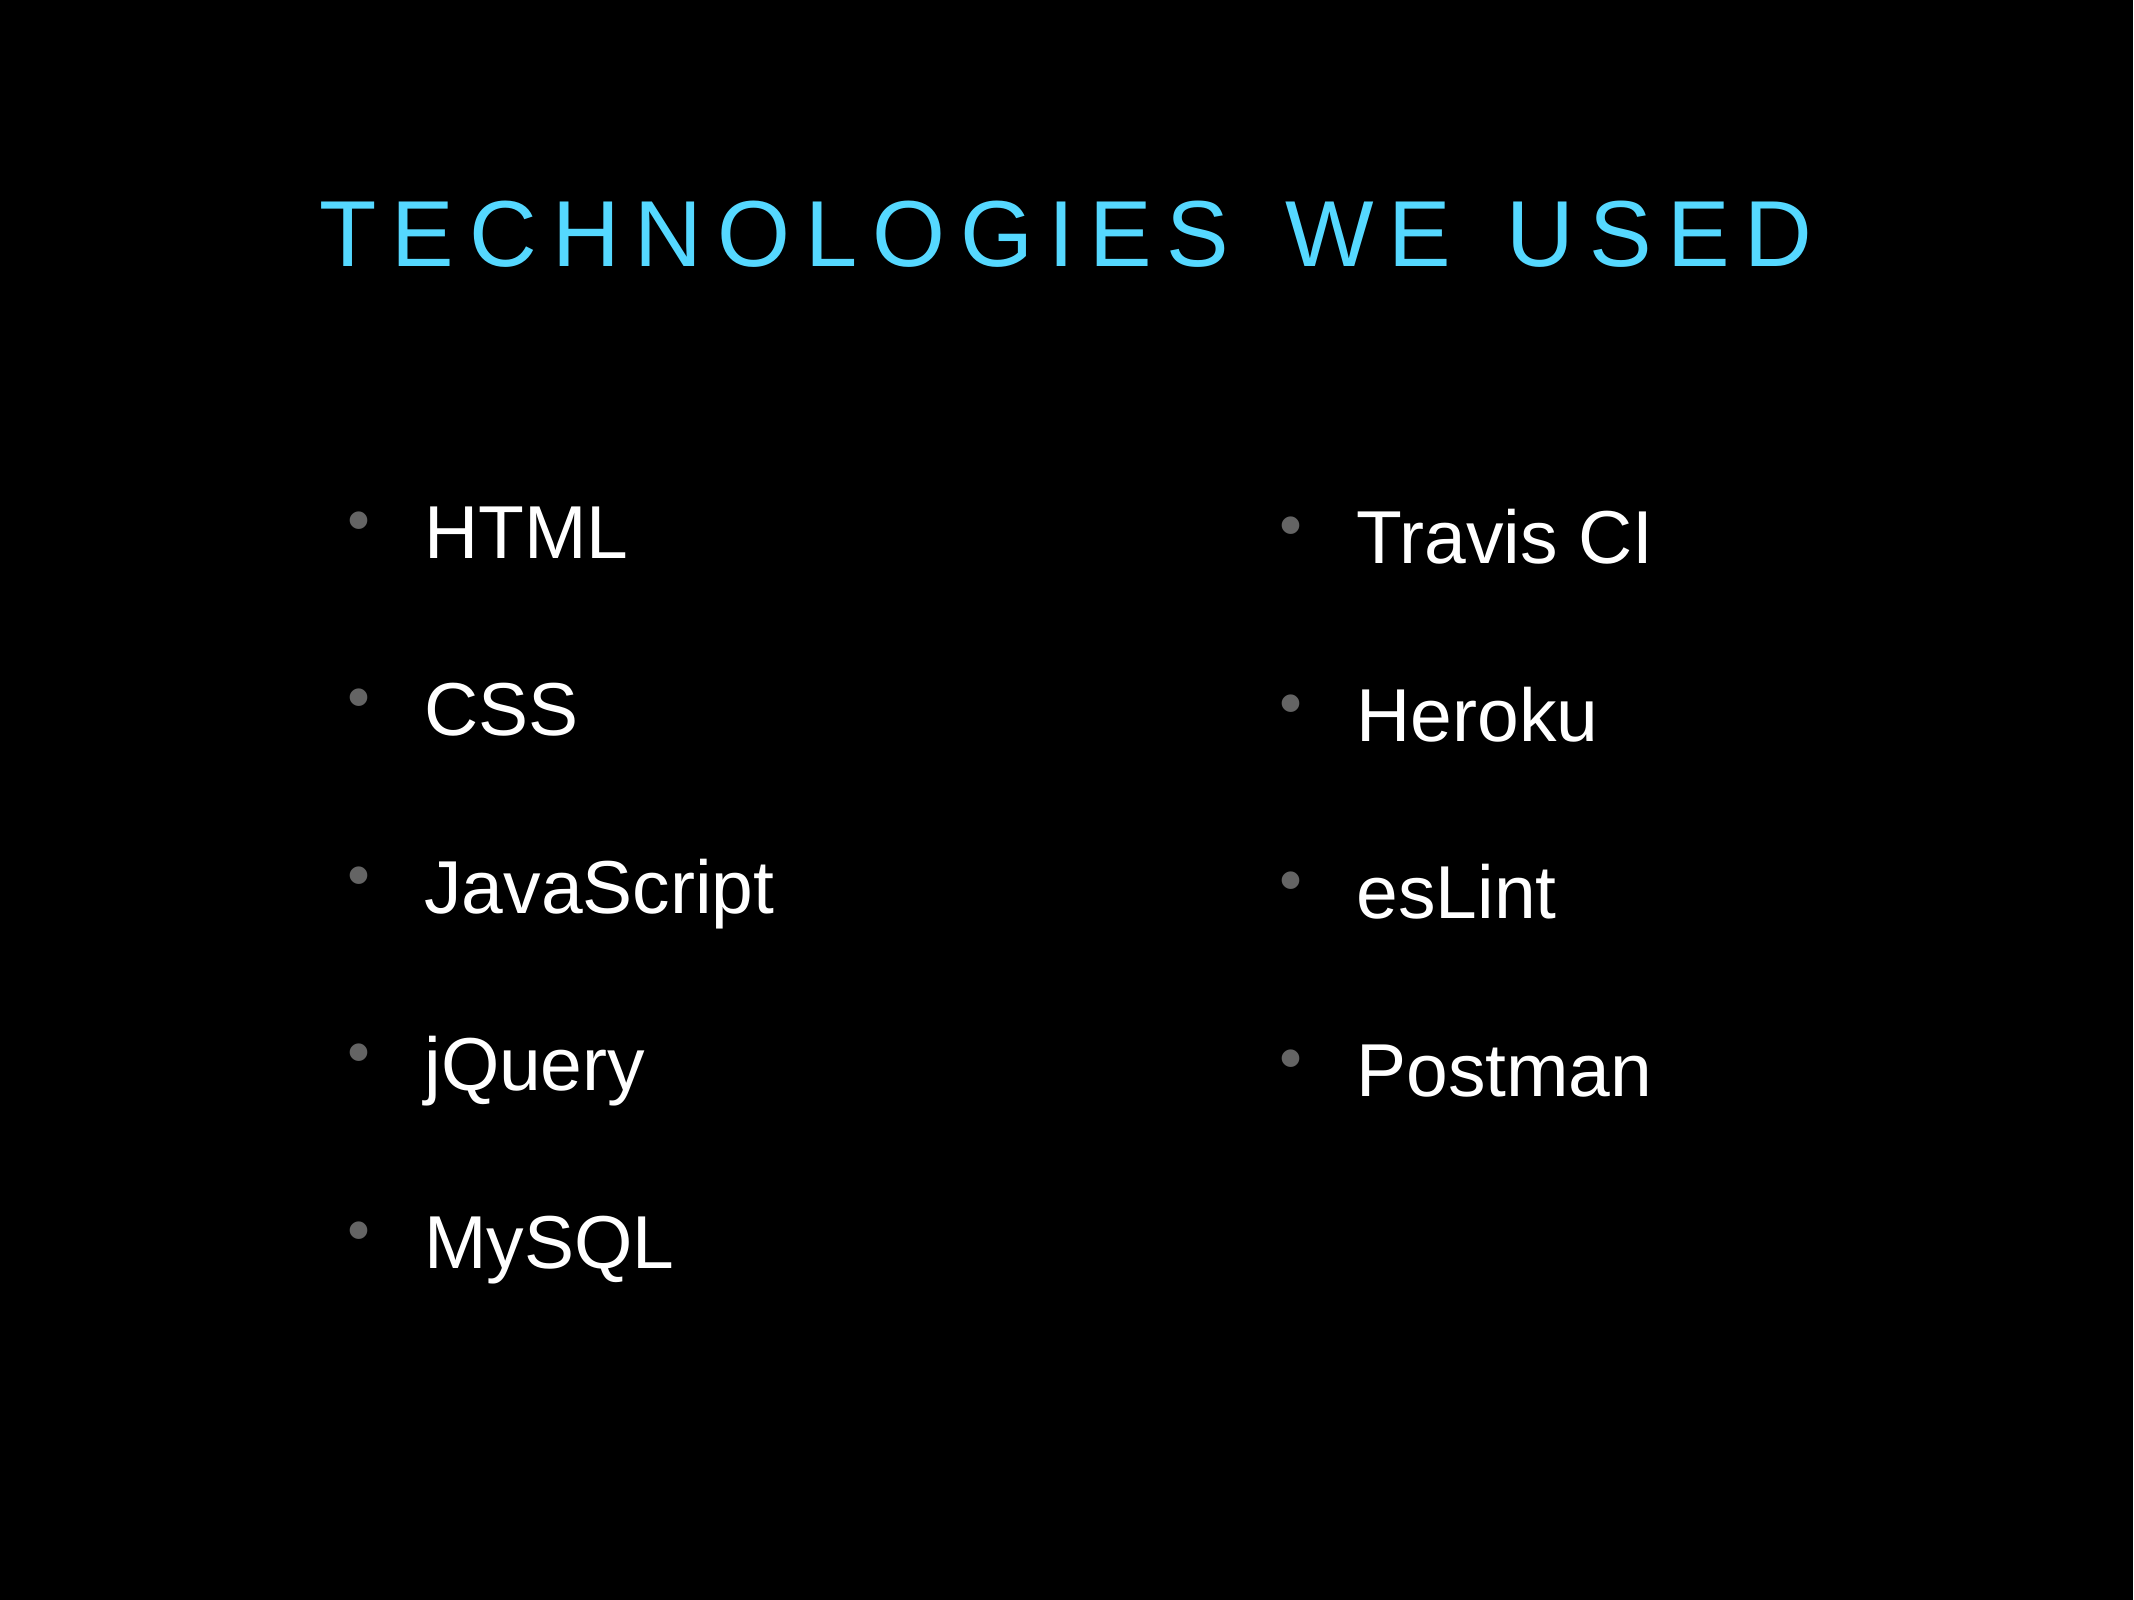

# Technologies we used
HTML
CSS
JavaScript
jQuery
MySQL
Travis CI
Heroku
esLint
Postman